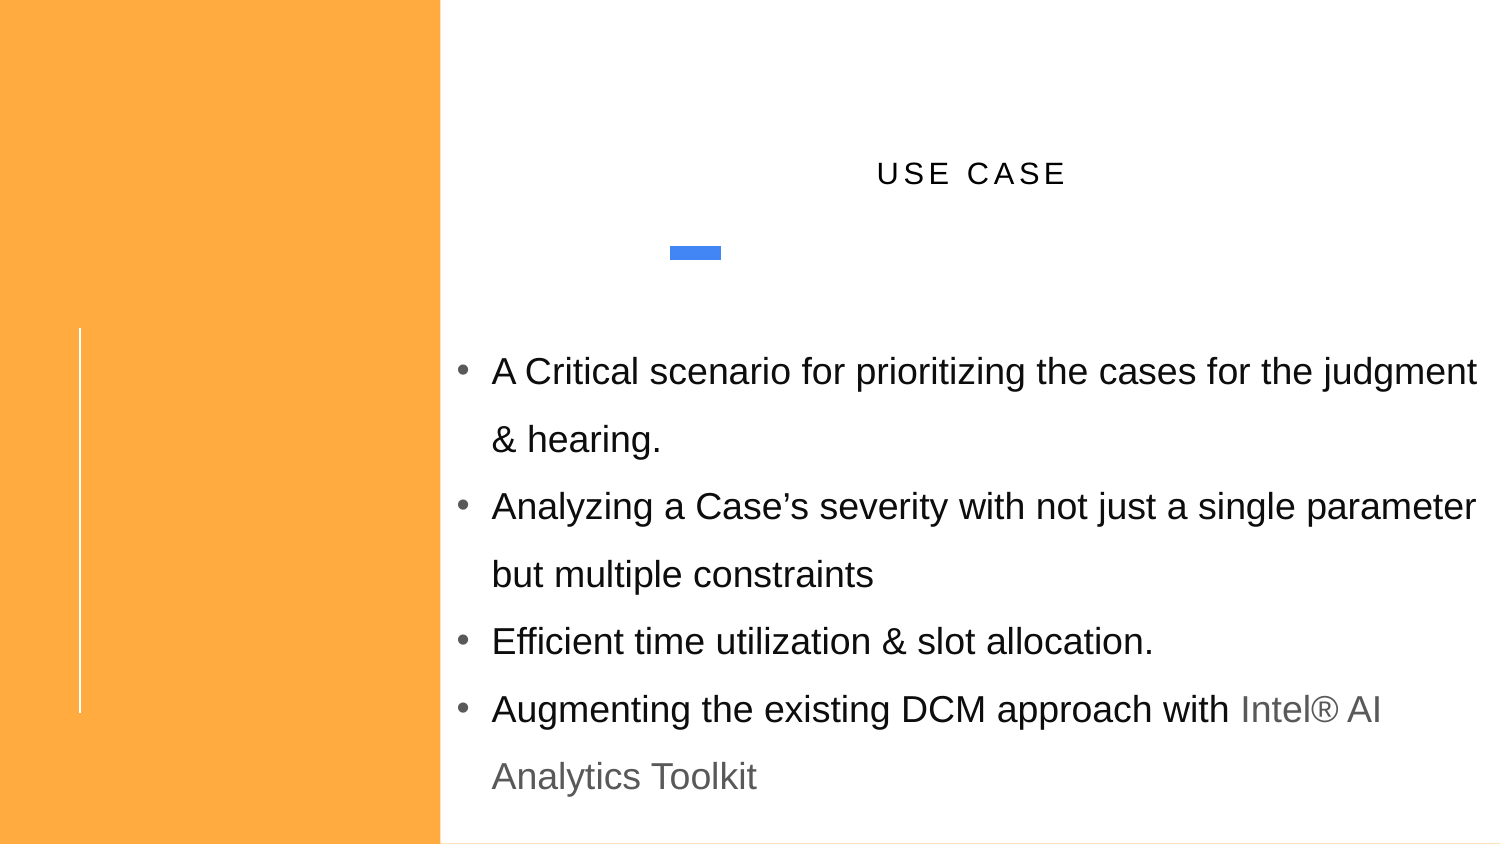

# USE CASE
A Critical scenario for prioritizing the cases for the judgment & hearing.
Analyzing a Case’s severity with not just a single parameter but multiple constraints
Efficient time utilization & slot allocation.
Augmenting the existing DCM approach with Intel® AI Analytics Toolkit

5